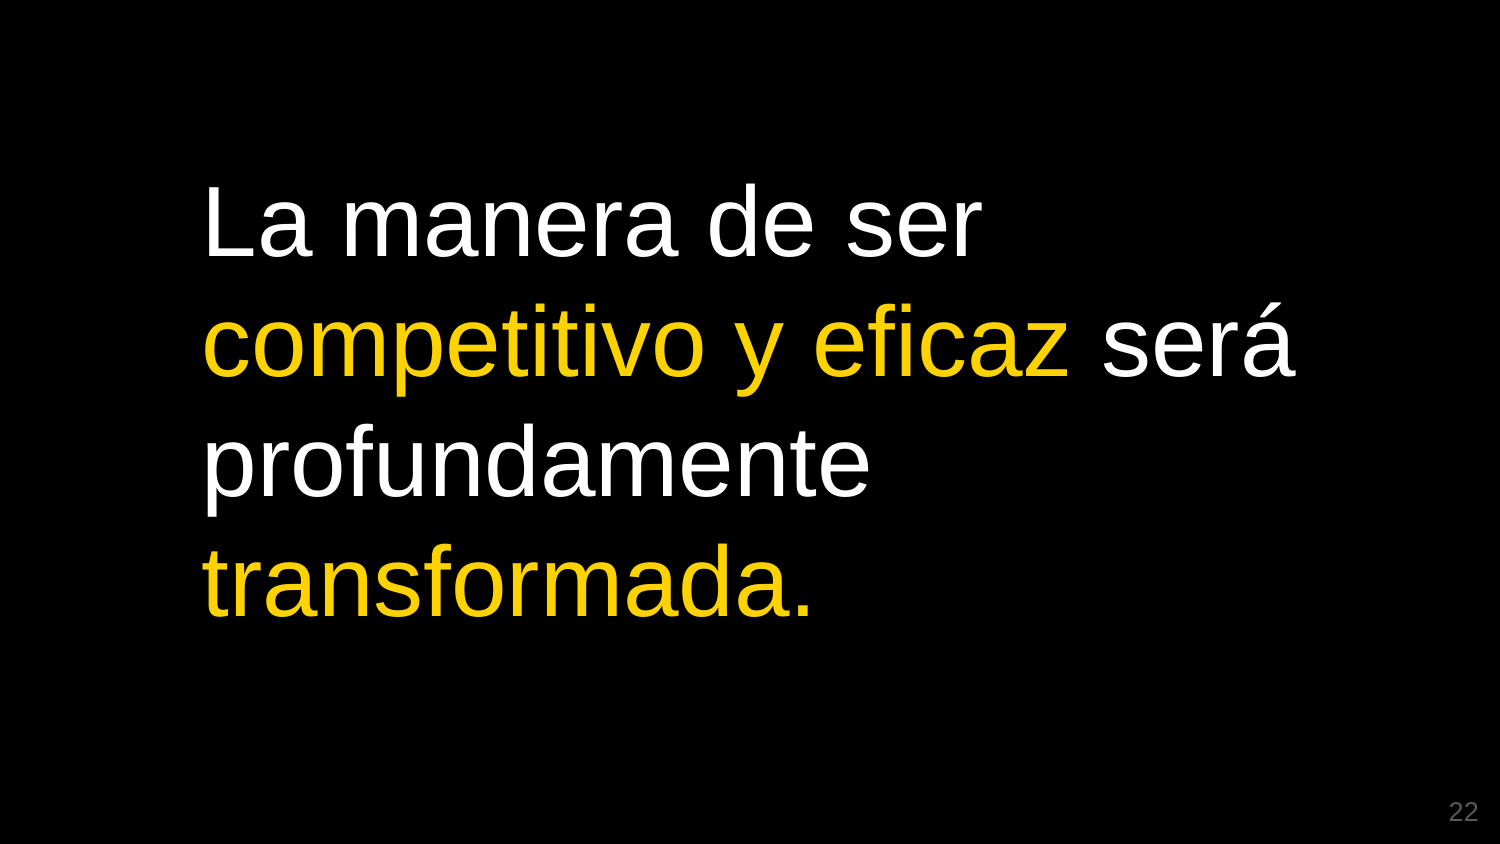

La manera de ser competitivo y eficaz será profundamente transformada.
22